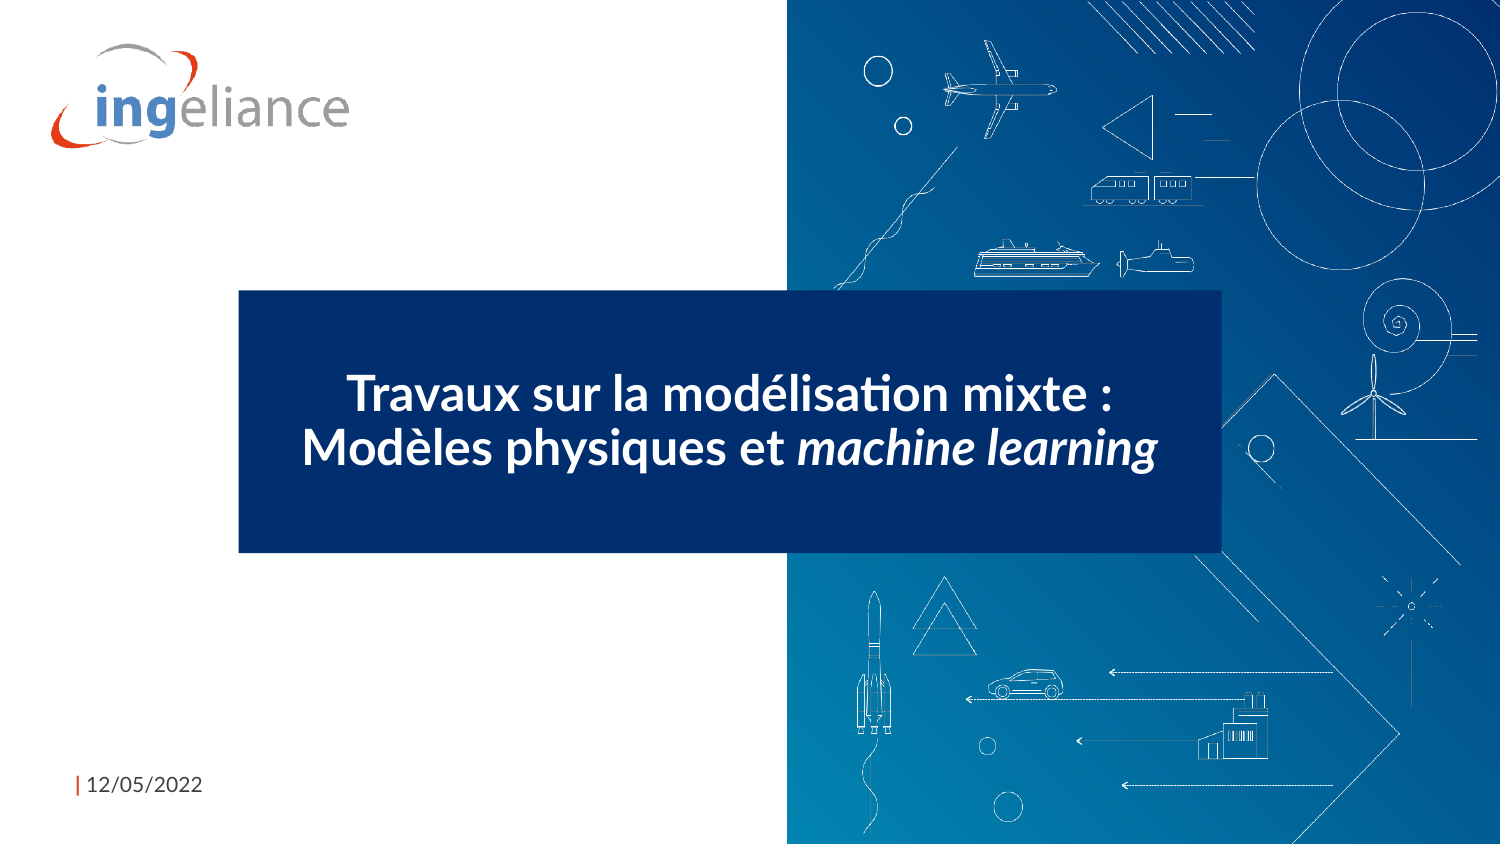

# Travaux sur la modélisation mixte : Modèles physiques et machine learning
| 12/05/2022